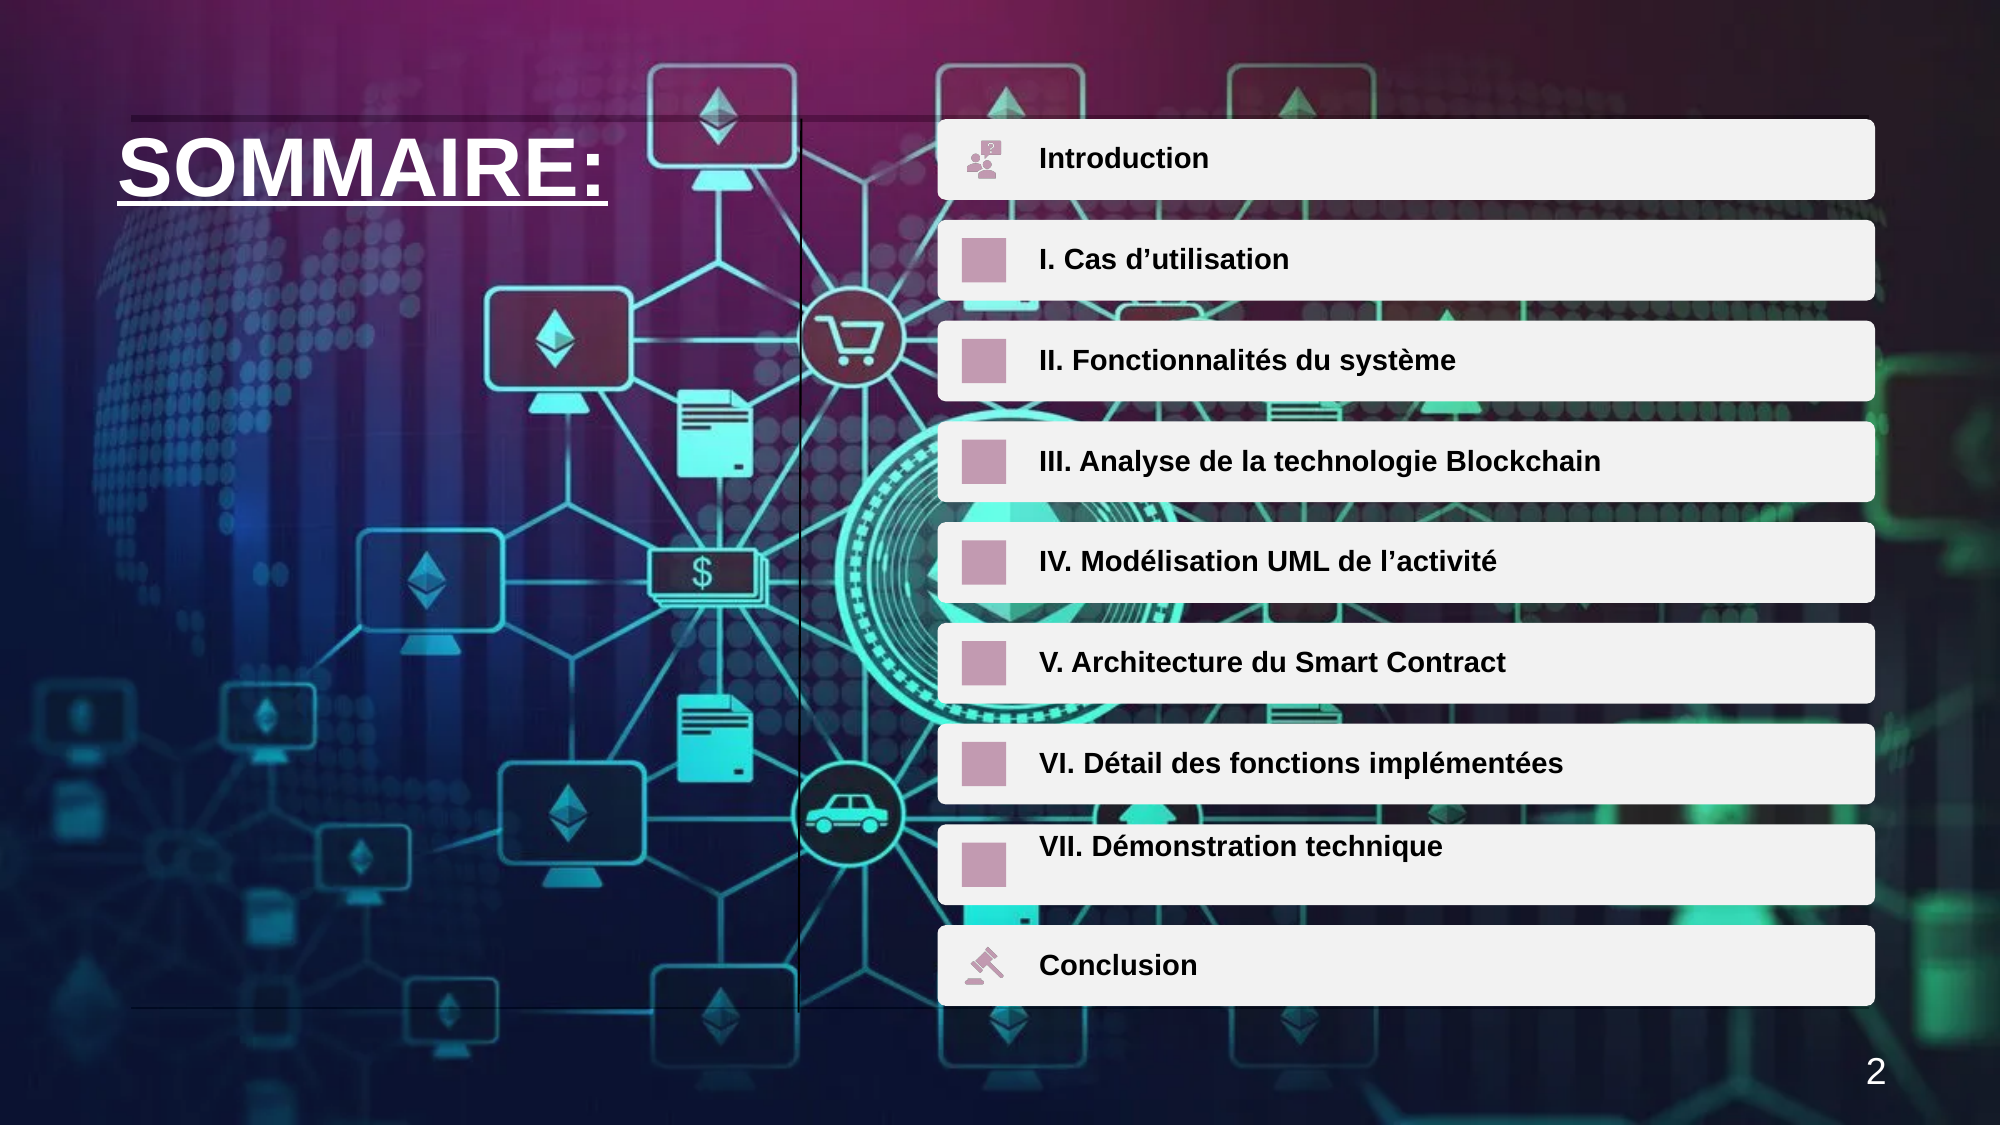

# SOMMAIRE:
Introduction
I. Cas d’utilisation
II. Fonctionnalités du système
III. Analyse de la technologie Blockchain
IV. Modélisation UML de l’activité
V. Architecture du Smart Contract
VI. Détail des fonctions implémentées
VII. Démonstration technique
Conclusion
2